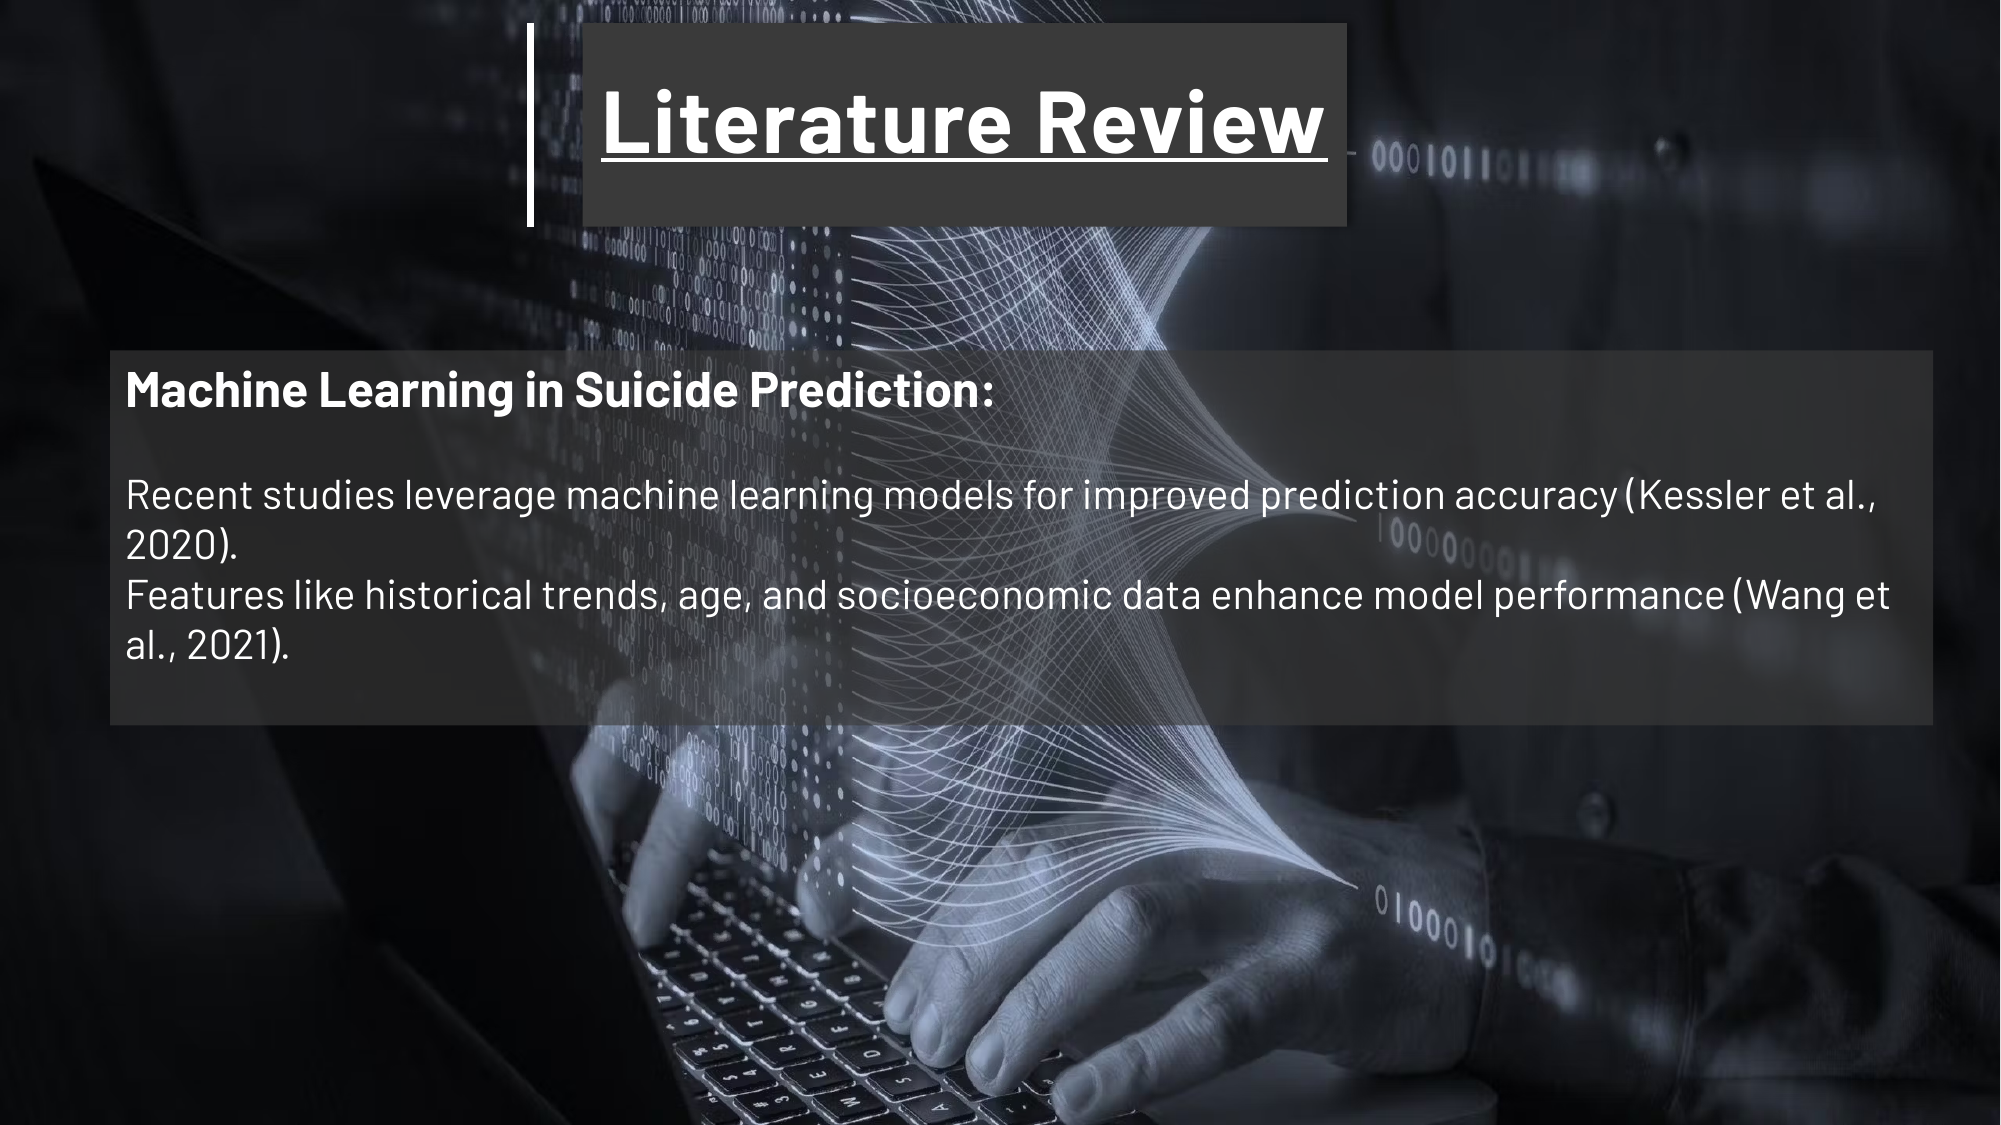

# Literature Review
Machine Learning in Suicide Prediction:

Recent studies leverage machine learning models for improved prediction accuracy (Kessler et al., 2020).
Features like historical trends, age, and socioeconomic data enhance model performance (Wang et al., 2021).